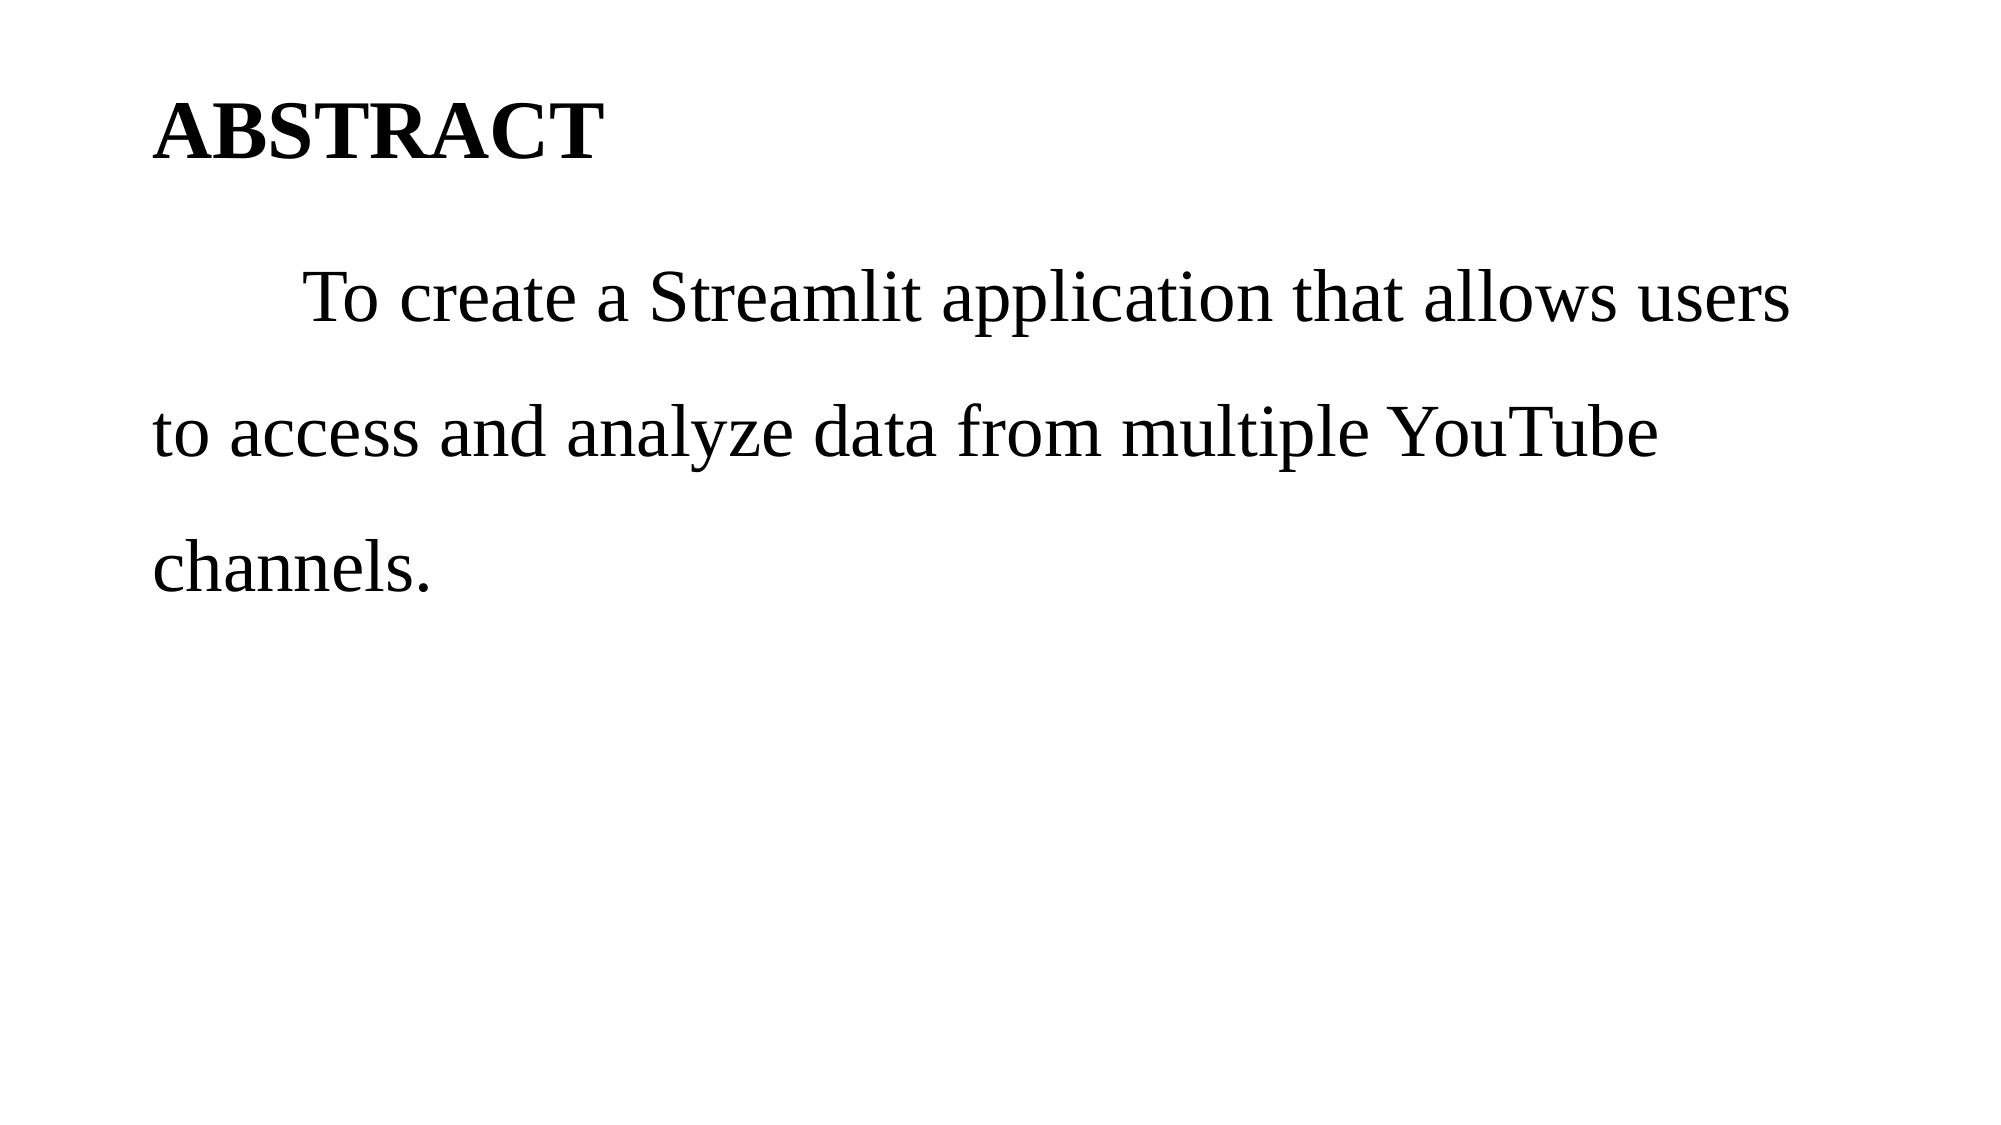

ABSTRACT
	To create a Streamlit application that allows users to access and analyze data from multiple YouTube channels.